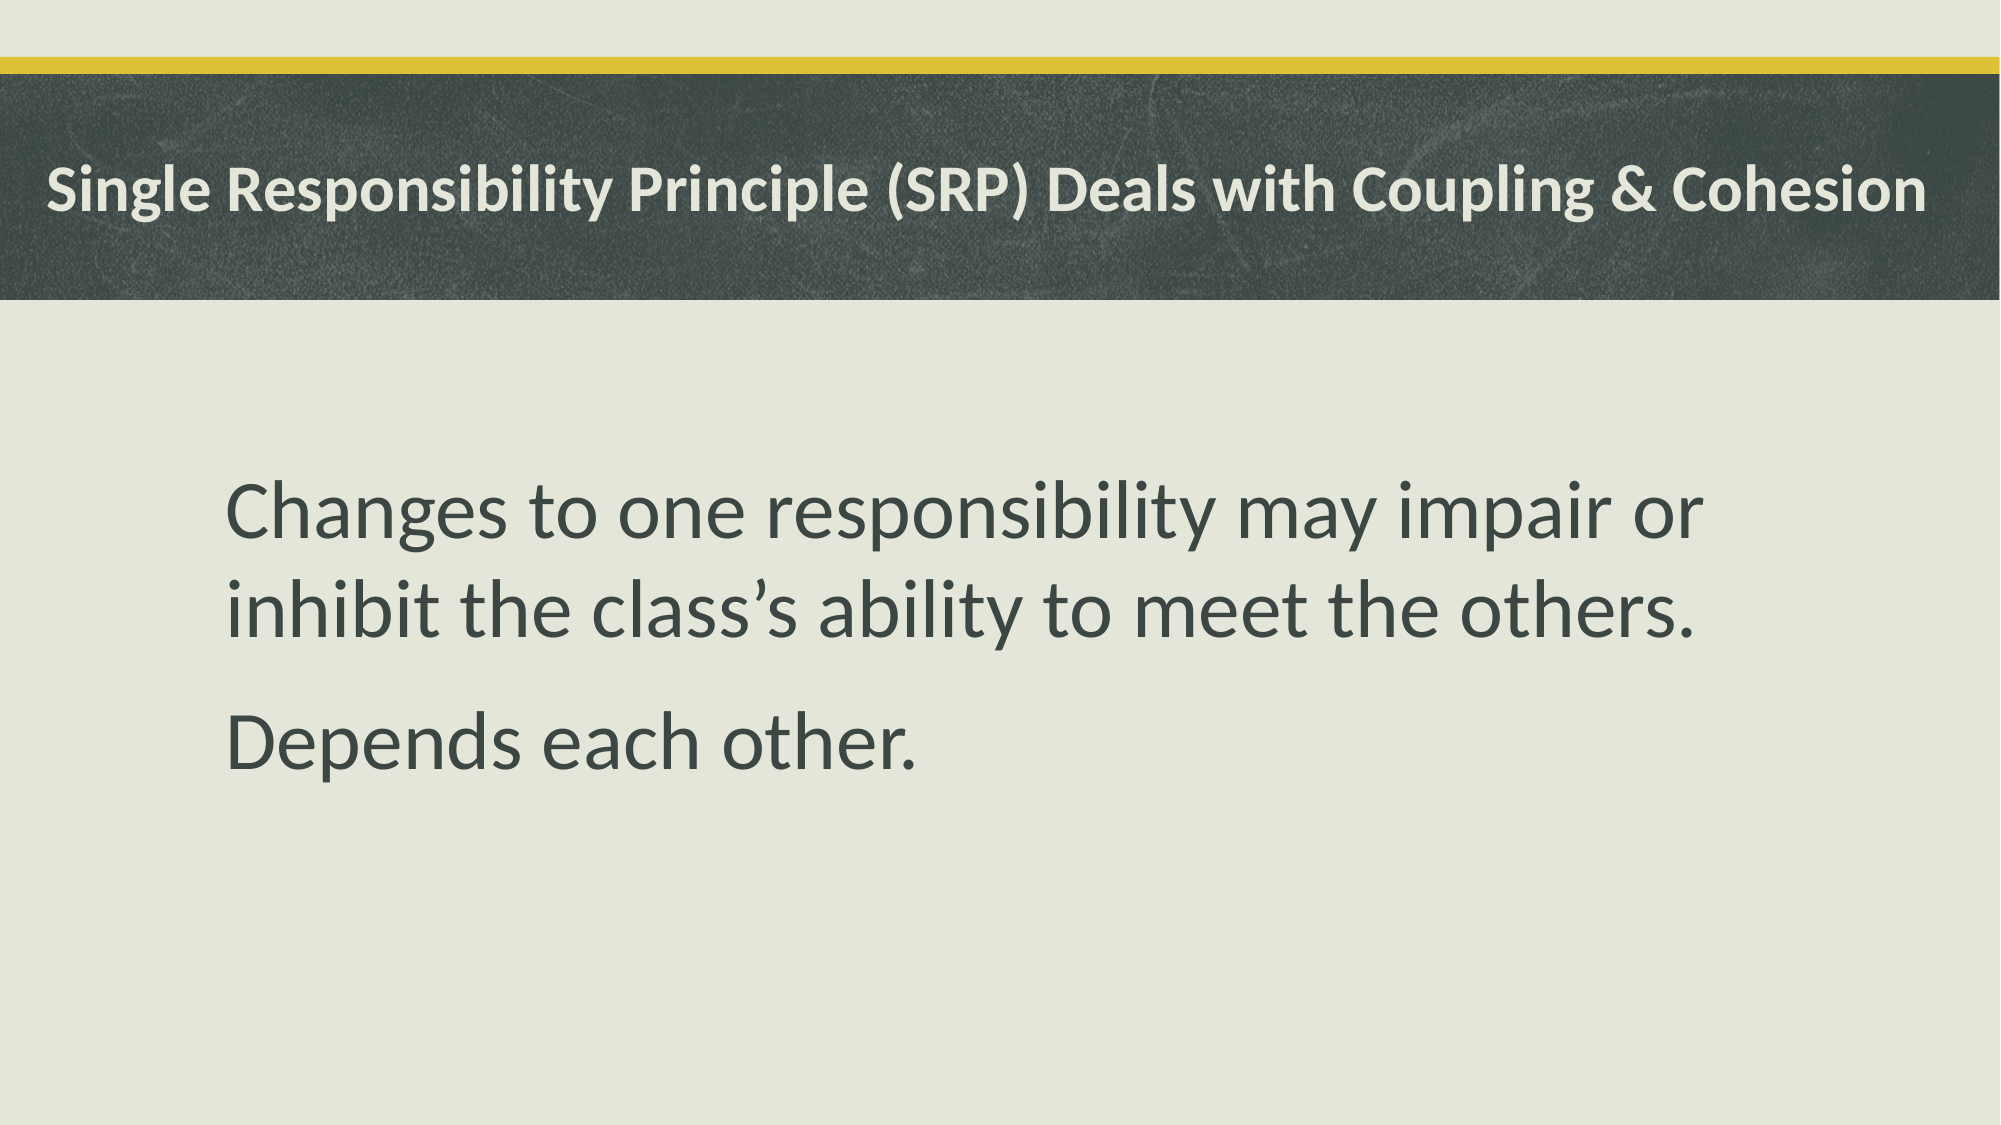

# Single Responsibility Principle (SRP) Deals with Coupling & Cohesion
Changes to one responsibility may impair or inhibit the class’s ability to meet the others.
Depends each other.